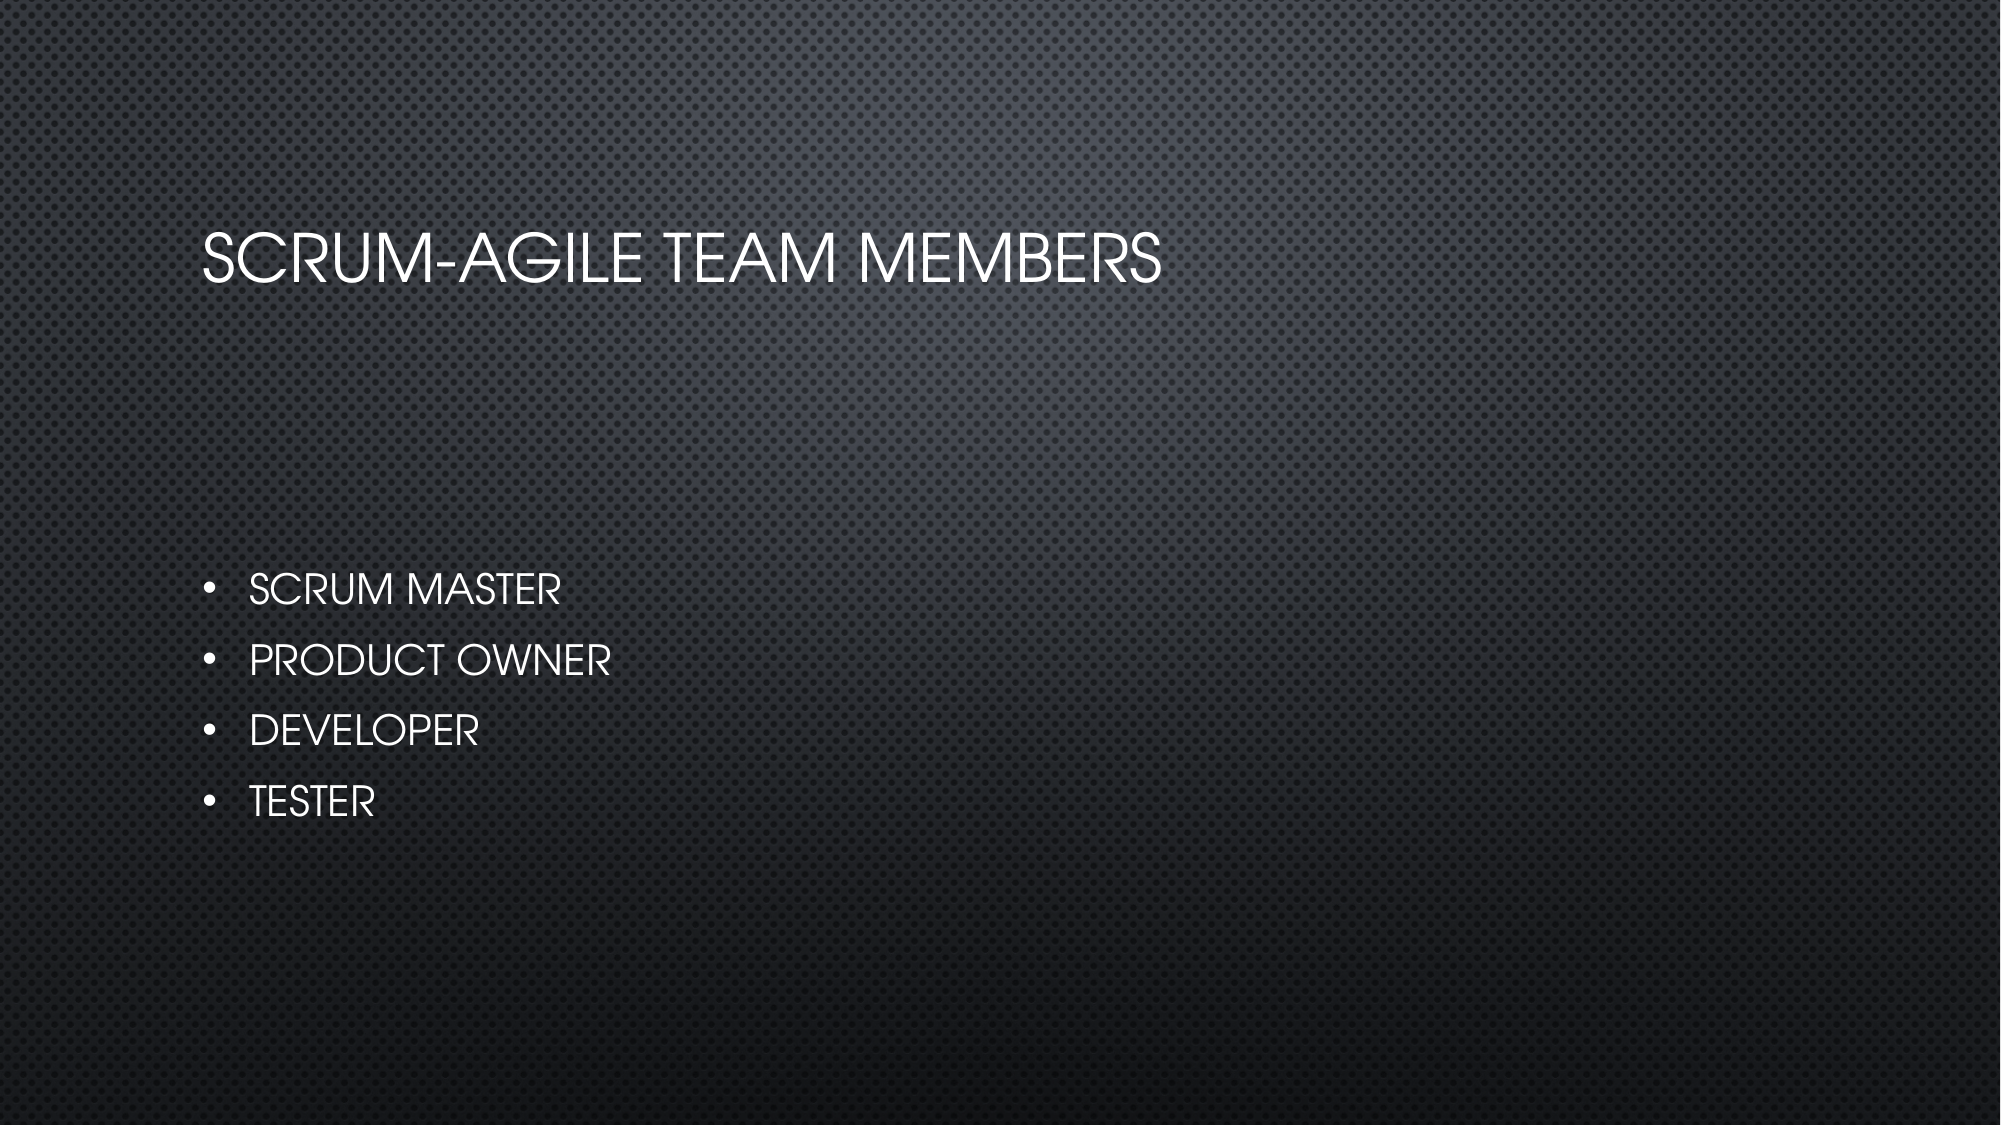

# Scrum-Agile Team Members
Scrum Master
Product Owner
Developer
Tester